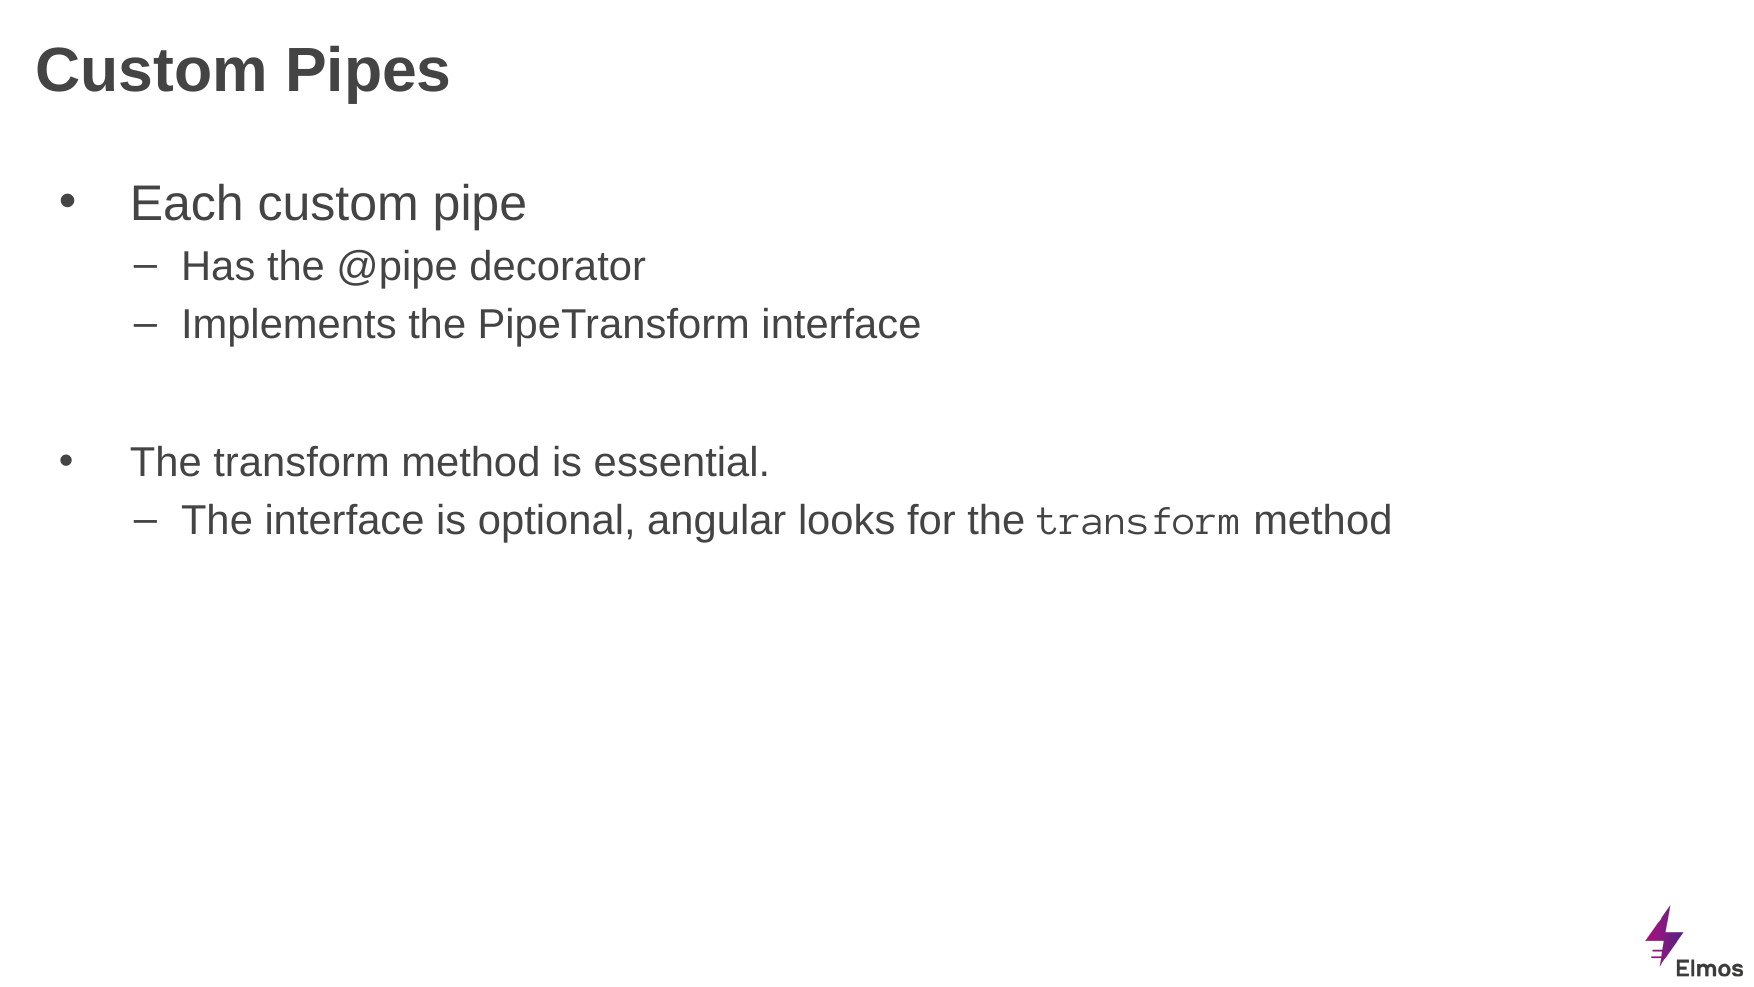

# Custom Pipes
Each custom pipe
Has the @pipe decorator
Implements the PipeTransform interface

The transform method is essential.
The interface is optional, angular looks for the transform method